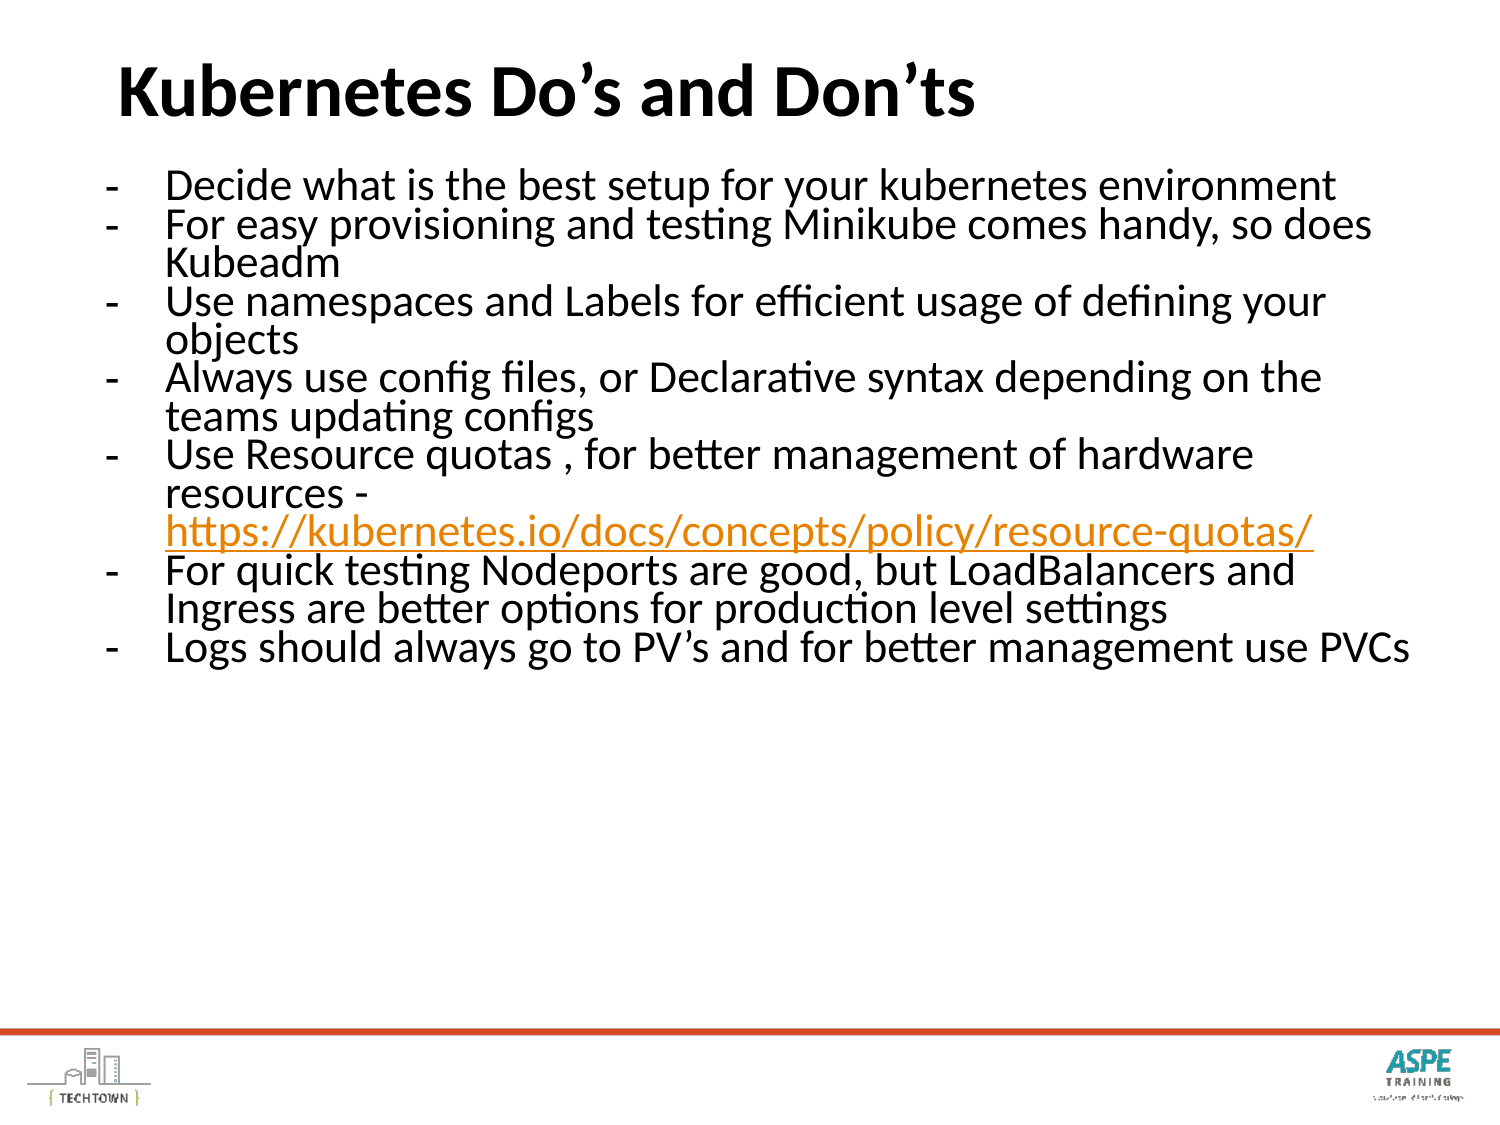

# Kubernetes Do’s and Don’ts
Decide what is the best setup for your kubernetes environment
For easy provisioning and testing Minikube comes handy, so does Kubeadm
Use namespaces and Labels for efficient usage of defining your objects
Always use config files, or Declarative syntax depending on the teams updating configs
Use Resource quotas , for better management of hardware resources - https://kubernetes.io/docs/concepts/policy/resource-quotas/
For quick testing Nodeports are good, but LoadBalancers and Ingress are better options for production level settings
Logs should always go to PV’s and for better management use PVCs